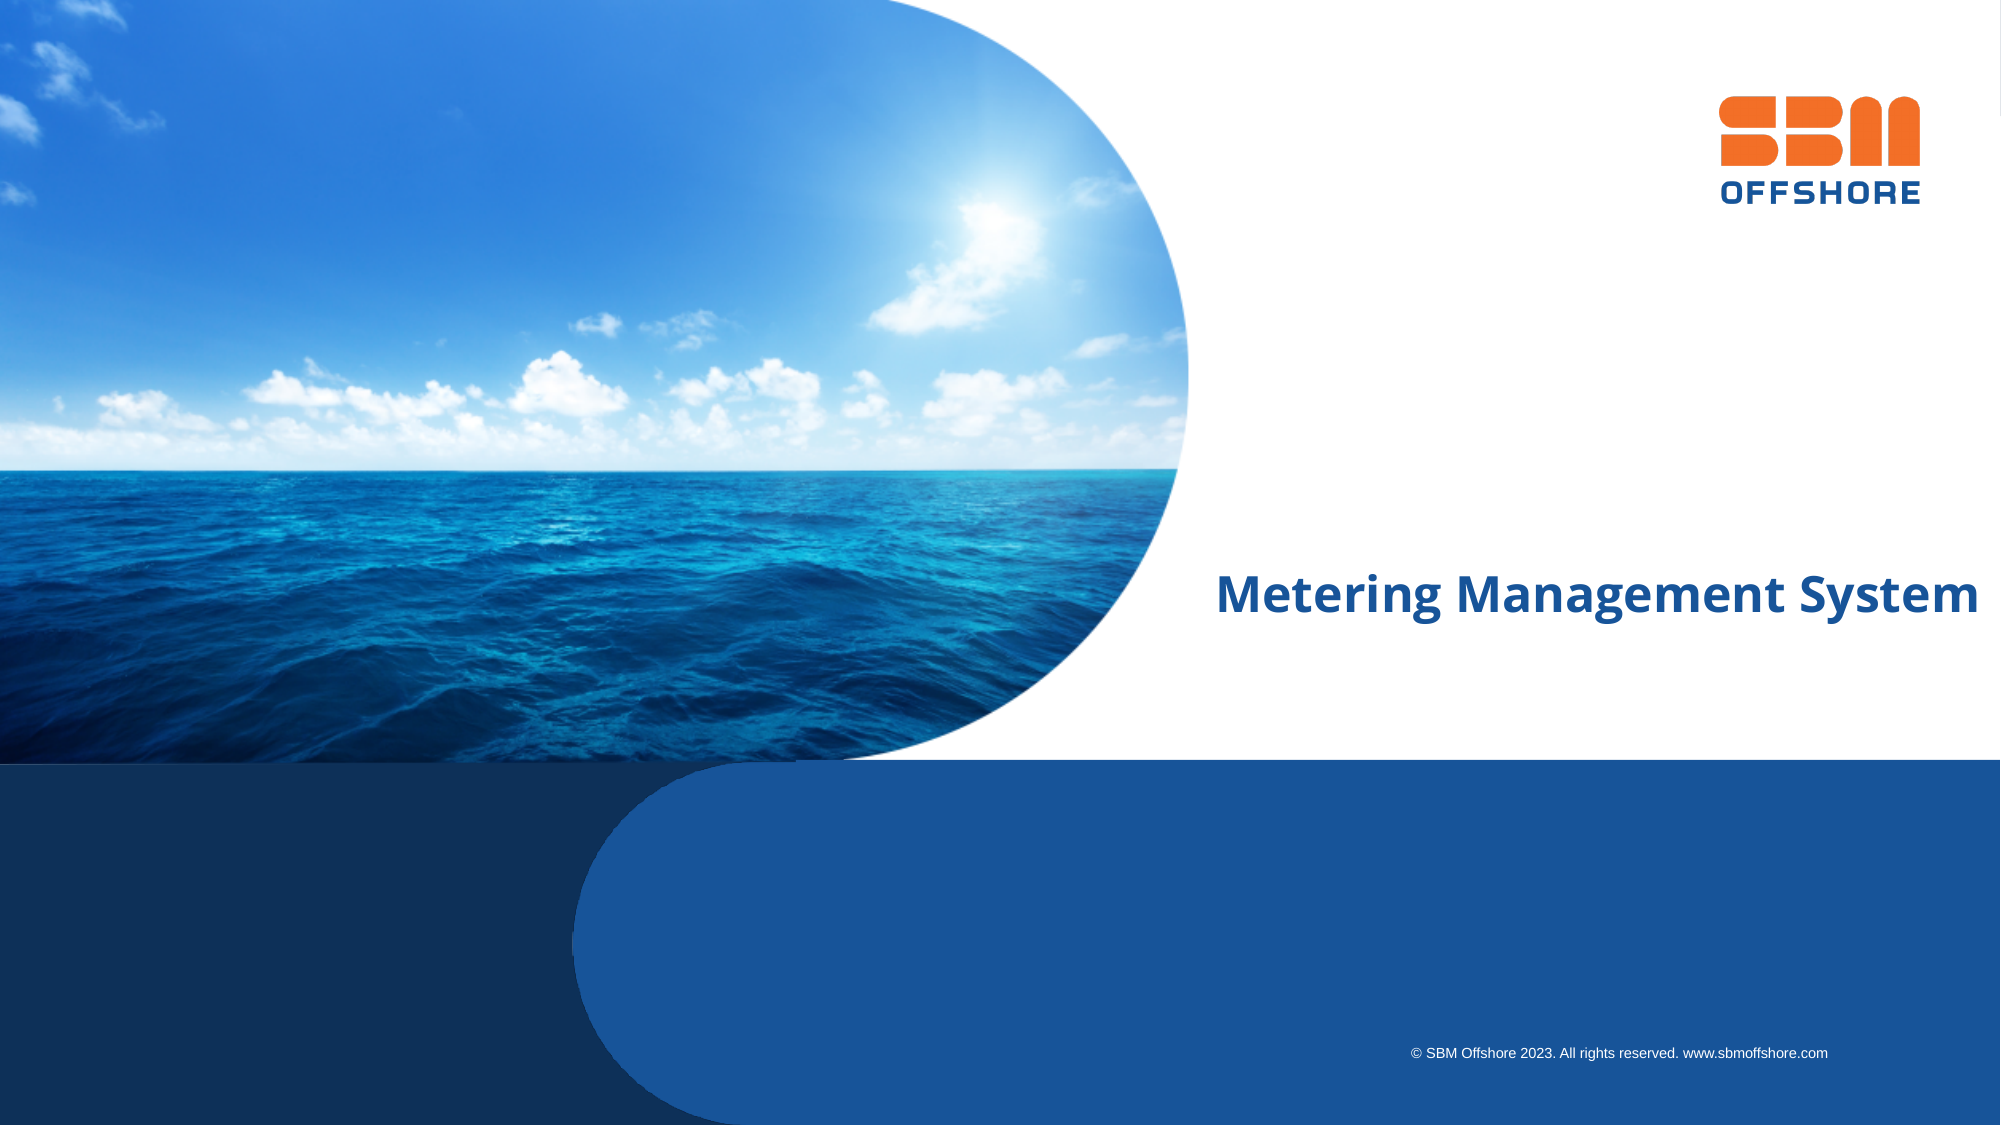

# Metering Management System
© SBM Offshore 2023. All rights reserved. www.sbmoffshore.com